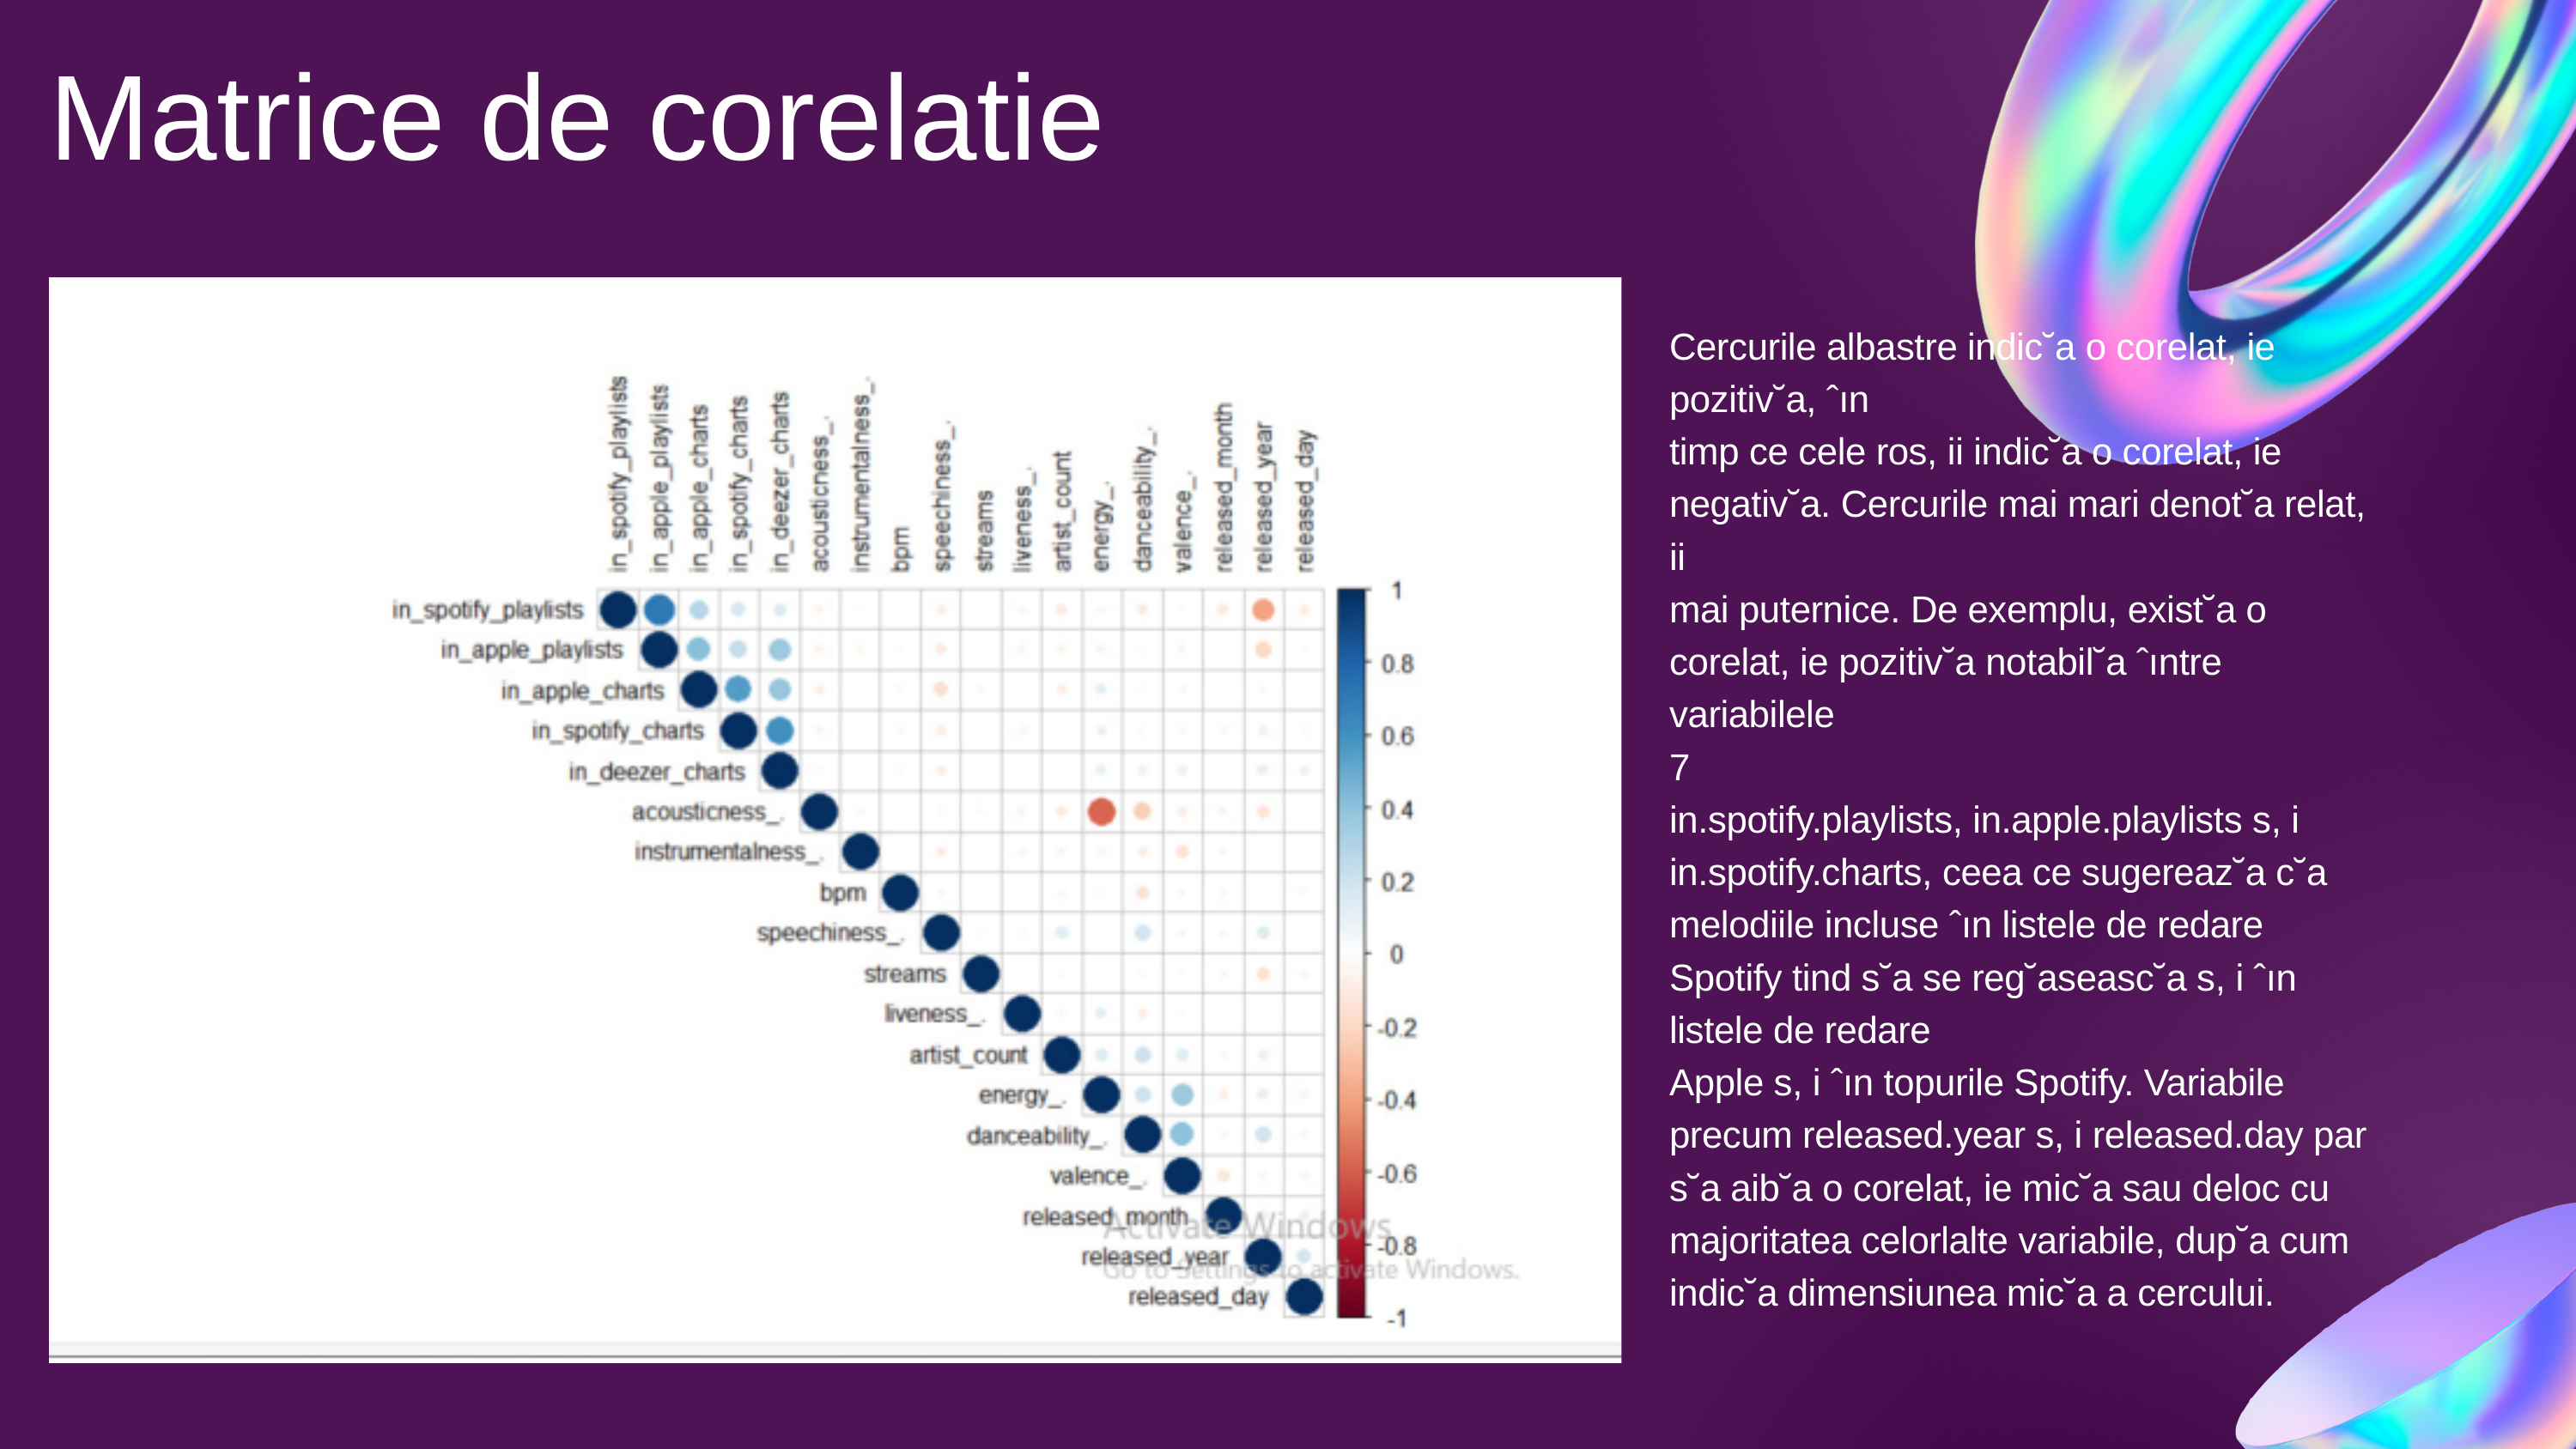

Matrice de corelatie

Cercurile albastre indic˘a o corelat, ie pozitiv˘a, ˆın
timp ce cele ros, ii indic˘a o corelat, ie negativ˘a. Cercurile mai mari denot˘a relat, ii
mai puternice. De exemplu, exist˘a o corelat, ie pozitiv˘a notabil˘a ˆıntre variabilele
7
in.spotify.playlists, in.apple.playlists s, i in.spotify.charts, ceea ce sugereaz˘a c˘a melodiile incluse ˆın listele de redare Spotify tind s˘a se reg˘aseasc˘a s, i ˆın listele de redare
Apple s, i ˆın topurile Spotify. Variabile precum released.year s, i released.day par
s˘a aib˘a o corelat, ie mic˘a sau deloc cu majoritatea celorlalte variabile, dup˘a cum
indic˘a dimensiunea mic˘a a cercului.